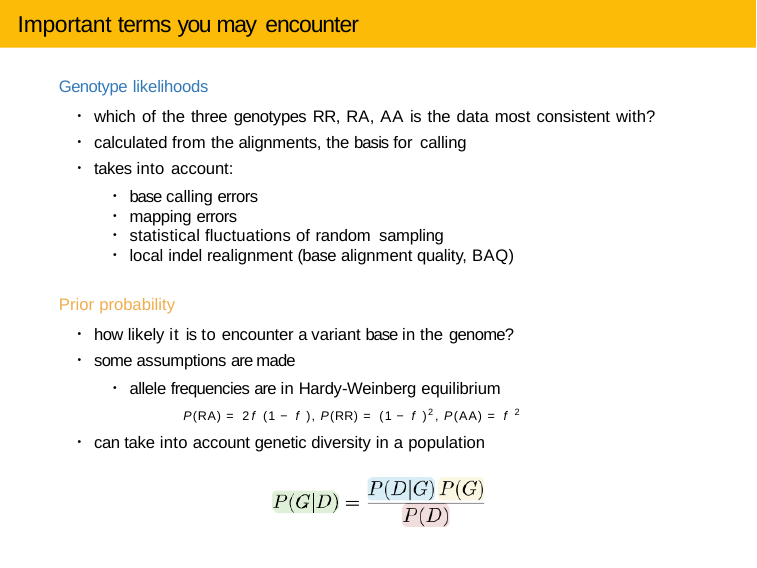

# Important terms you may encounter
Genotype likelihoods
which of the three genotypes RR, RA, AA is the data most consistent with?
calculated from the alignments, the basis for calling
takes into account:
base calling errors
mapping errors
statistical fluctuations of random sampling
local indel realignment (base alignment quality, BAQ)

Prior probability
how likely it is to encounter a variant base in the genome?
some assumptions are made
allele frequencies are in Hardy-Weinberg equilibrium
P(RA) = 2f (1 − f ), P(RR) = (1 − f )2, P(AA) = f 2
can take into account genetic diversity in a population